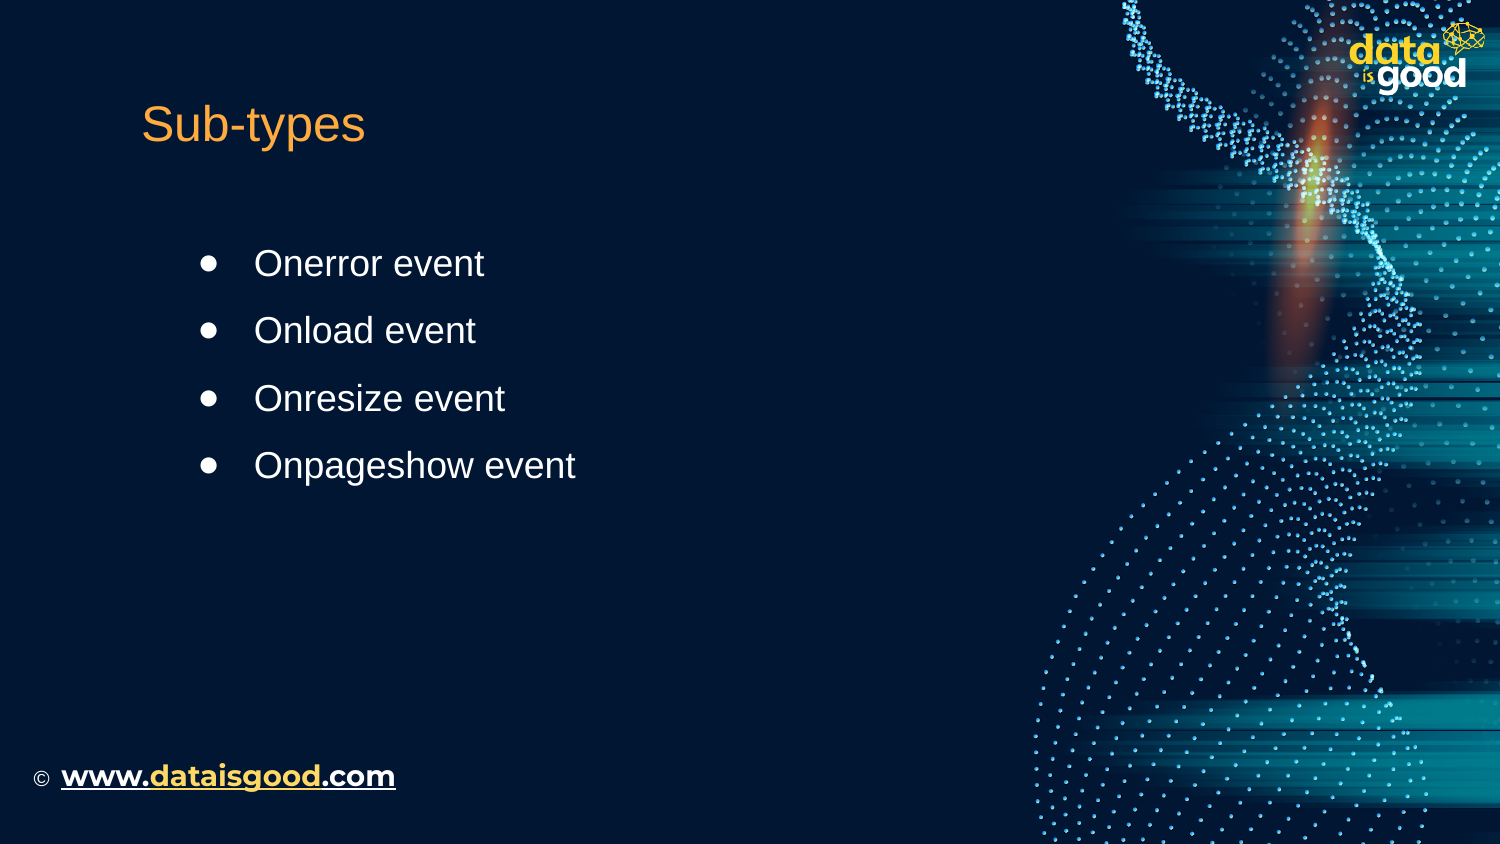

# Sub-types
Onerror event
Onload event
Onresize event
Onpageshow event